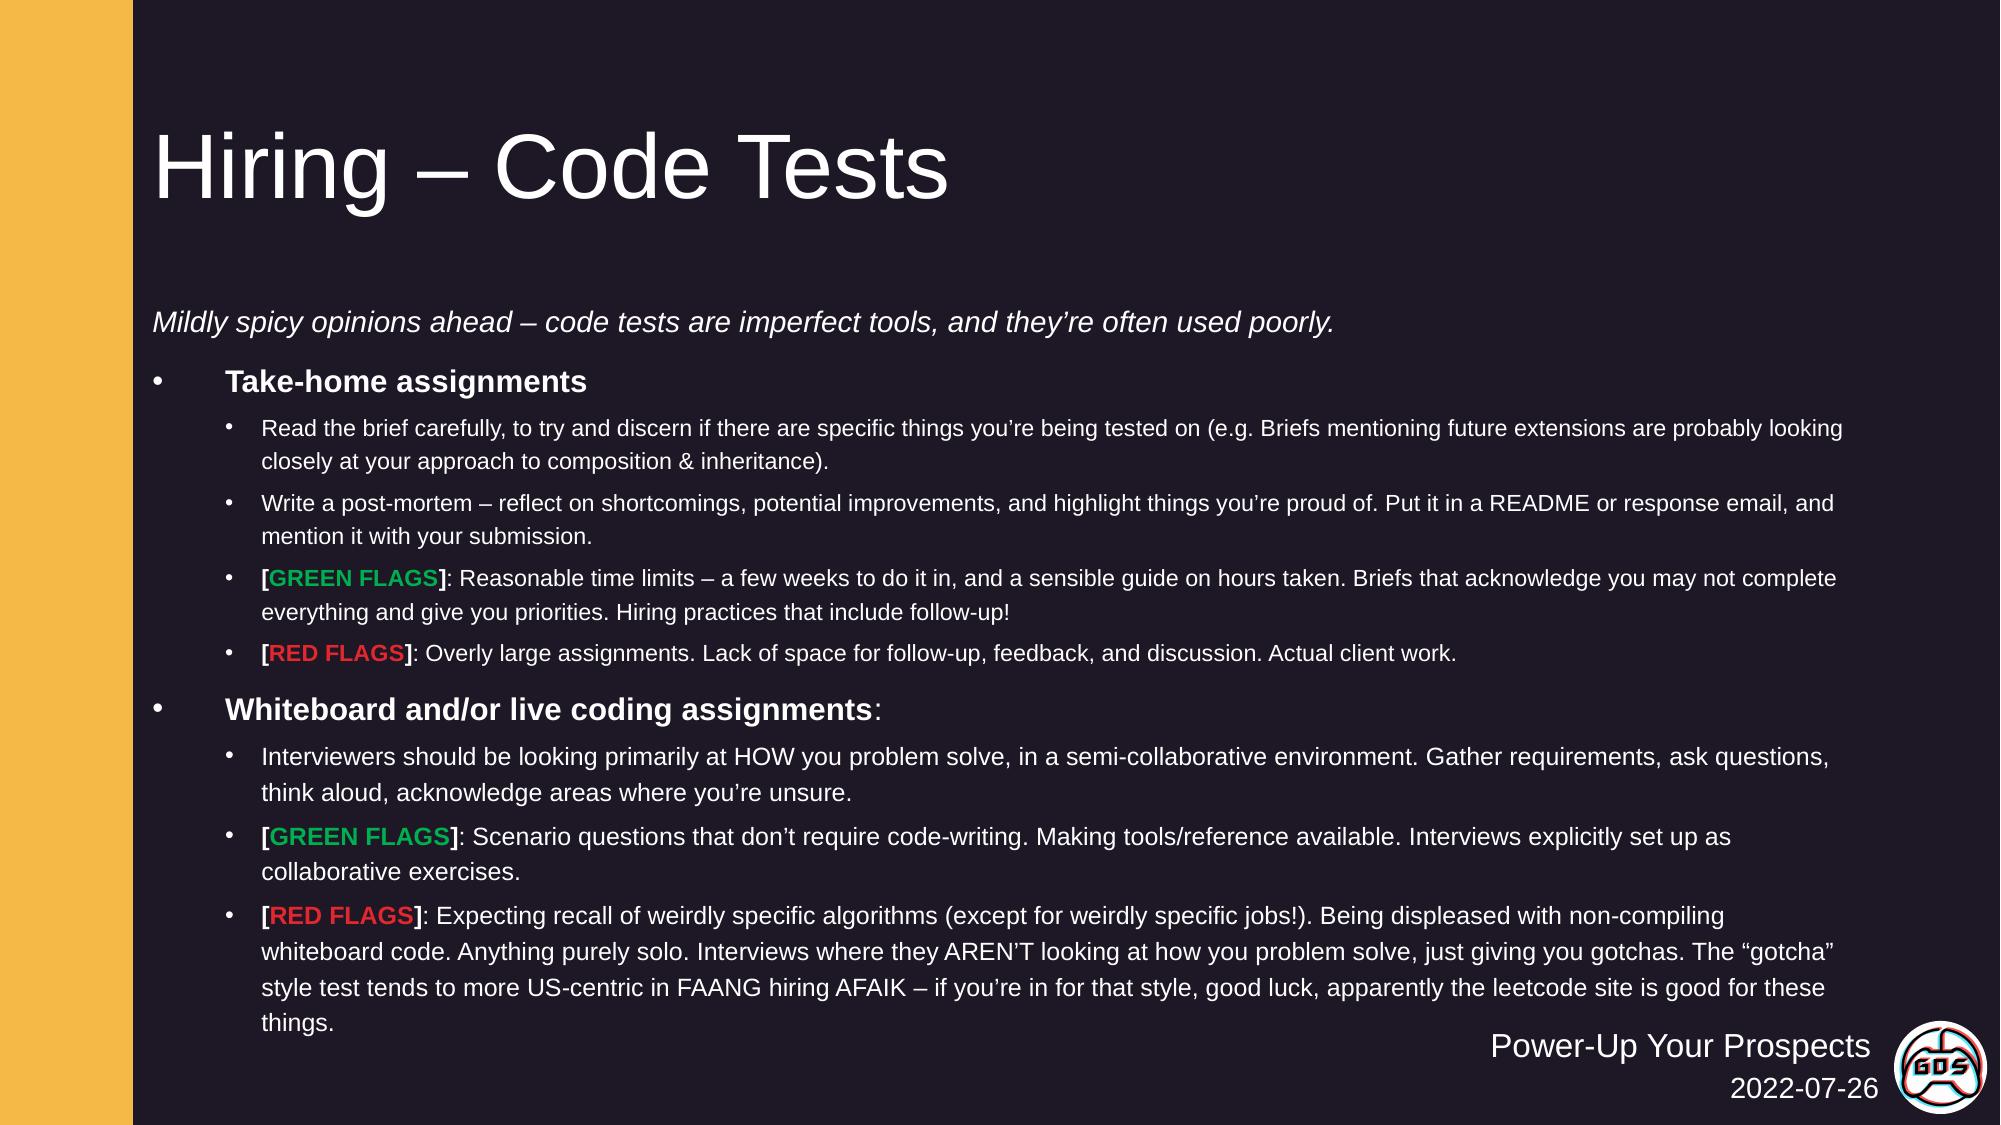

# Hiring – Code Tests
Mildly spicy opinions ahead – code tests are imperfect tools, and they’re often used poorly.
Take-home assignments
Read the brief carefully, to try and discern if there are specific things you’re being tested on (e.g. Briefs mentioning future extensions are probably looking closely at your approach to composition & inheritance).
Write a post-mortem – reflect on shortcomings, potential improvements, and highlight things you’re proud of. Put it in a README or response email, and mention it with your submission.
[GREEN FLAGS]: Reasonable time limits – a few weeks to do it in, and a sensible guide on hours taken. Briefs that acknowledge you may not complete everything and give you priorities. Hiring practices that include follow-up!
[RED FLAGS]: Overly large assignments. Lack of space for follow-up, feedback, and discussion. Actual client work.
Whiteboard and/or live coding assignments:
Interviewers should be looking primarily at HOW you problem solve, in a semi-collaborative environment. Gather requirements, ask questions, think aloud, acknowledge areas where you’re unsure.
[GREEN FLAGS]: Scenario questions that don’t require code-writing. Making tools/reference available. Interviews explicitly set up as collaborative exercises.
[RED FLAGS]: Expecting recall of weirdly specific algorithms (except for weirdly specific jobs!). Being displeased with non-compiling whiteboard code. Anything purely solo. Interviews where they AREN’T looking at how you problem solve, just giving you gotchas. The “gotcha” style test tends to more US-centric in FAANG hiring AFAIK – if you’re in for that style, good luck, apparently the leetcode site is good for these things.